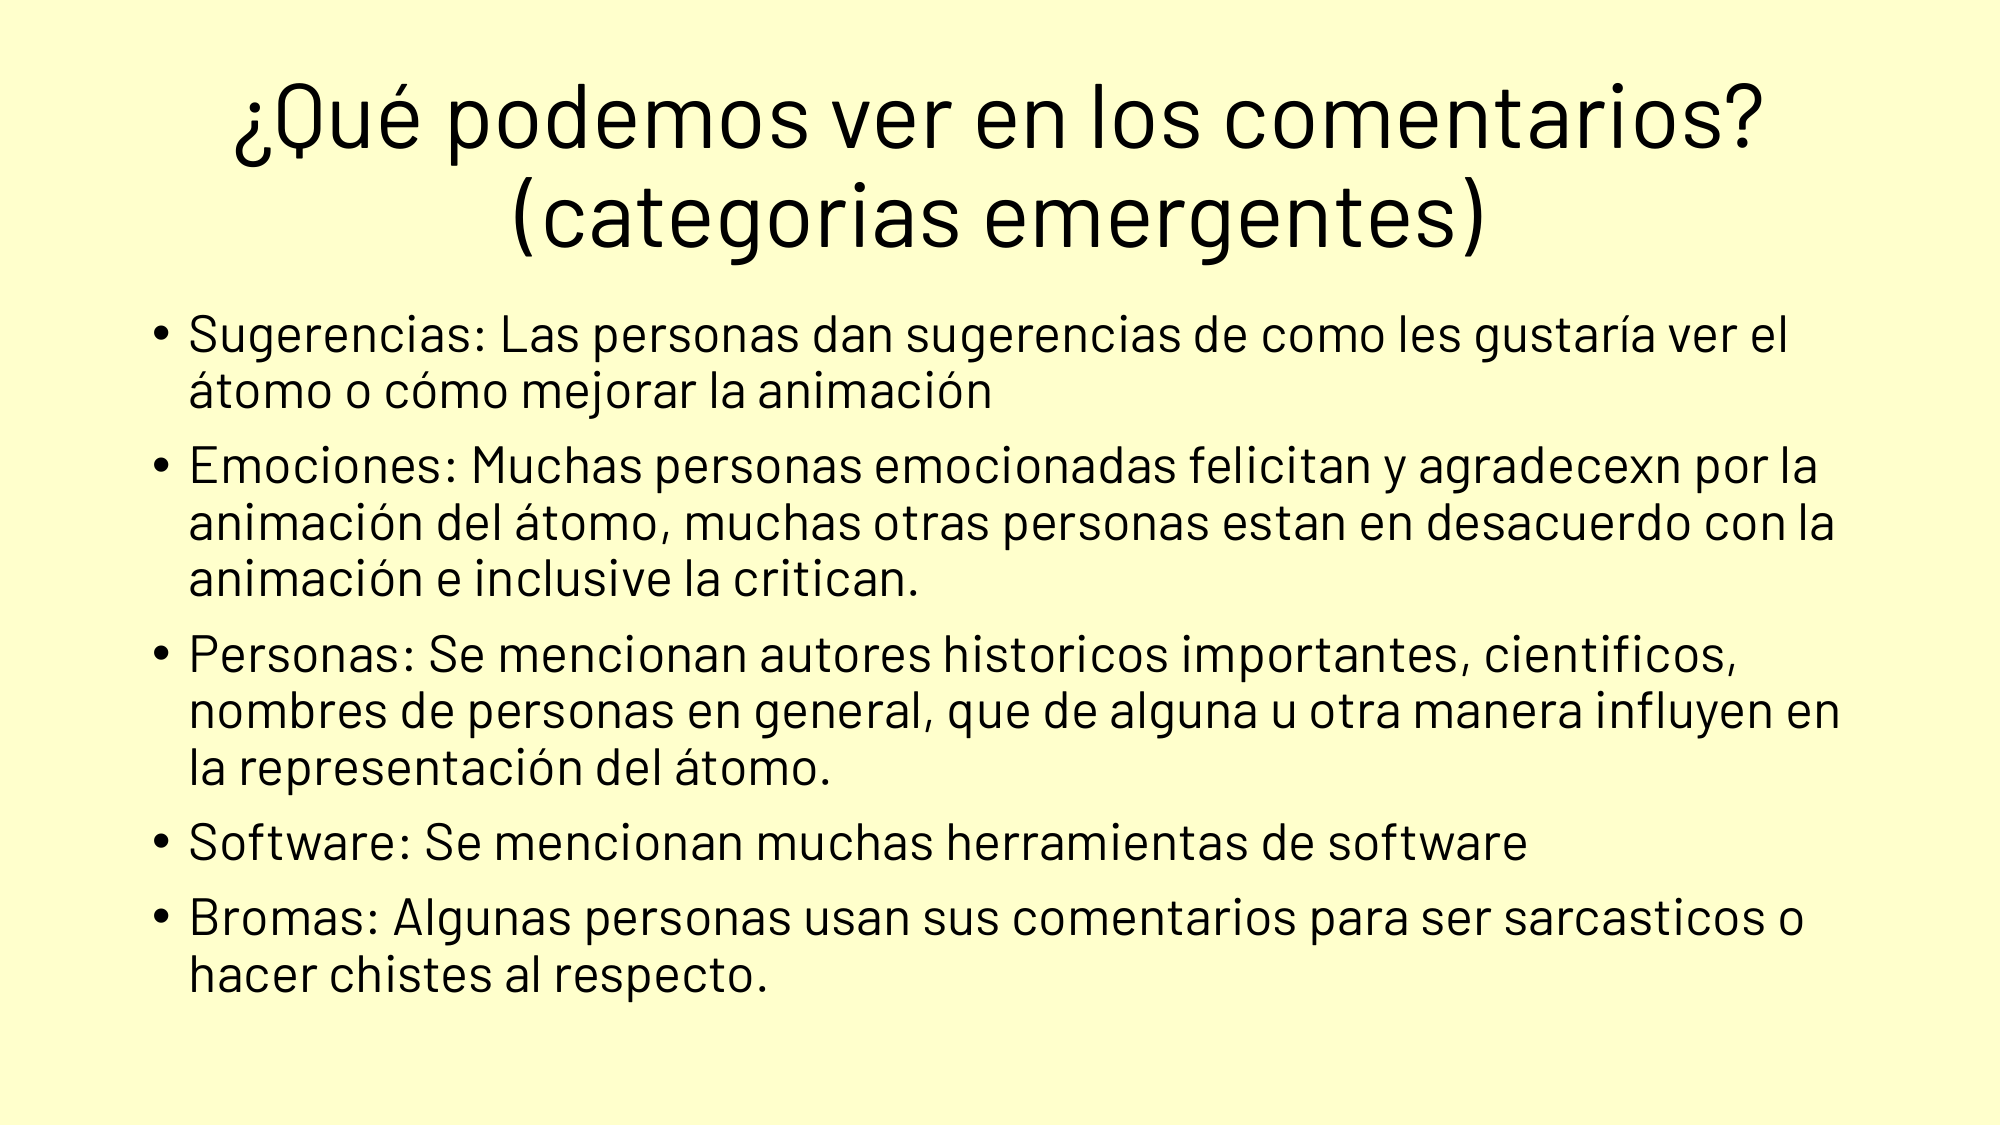

# ¿Qué podemos ver en los comentarios? (categorias emergentes)
Sugerencias: Las personas dan sugerencias de como les gustaría ver el átomo o cómo mejorar la animación
Emociones: Muchas personas emocionadas felicitan y agradecexn por la animación del átomo, muchas otras personas estan en desacuerdo con la animación e inclusive la critican.
Personas: Se mencionan autores historicos importantes, cientificos, nombres de personas en general, que de alguna u otra manera influyen en la representación del átomo.
Software: Se mencionan muchas herramientas de software
Bromas: Algunas personas usan sus comentarios para ser sarcasticos o hacer chistes al respecto.